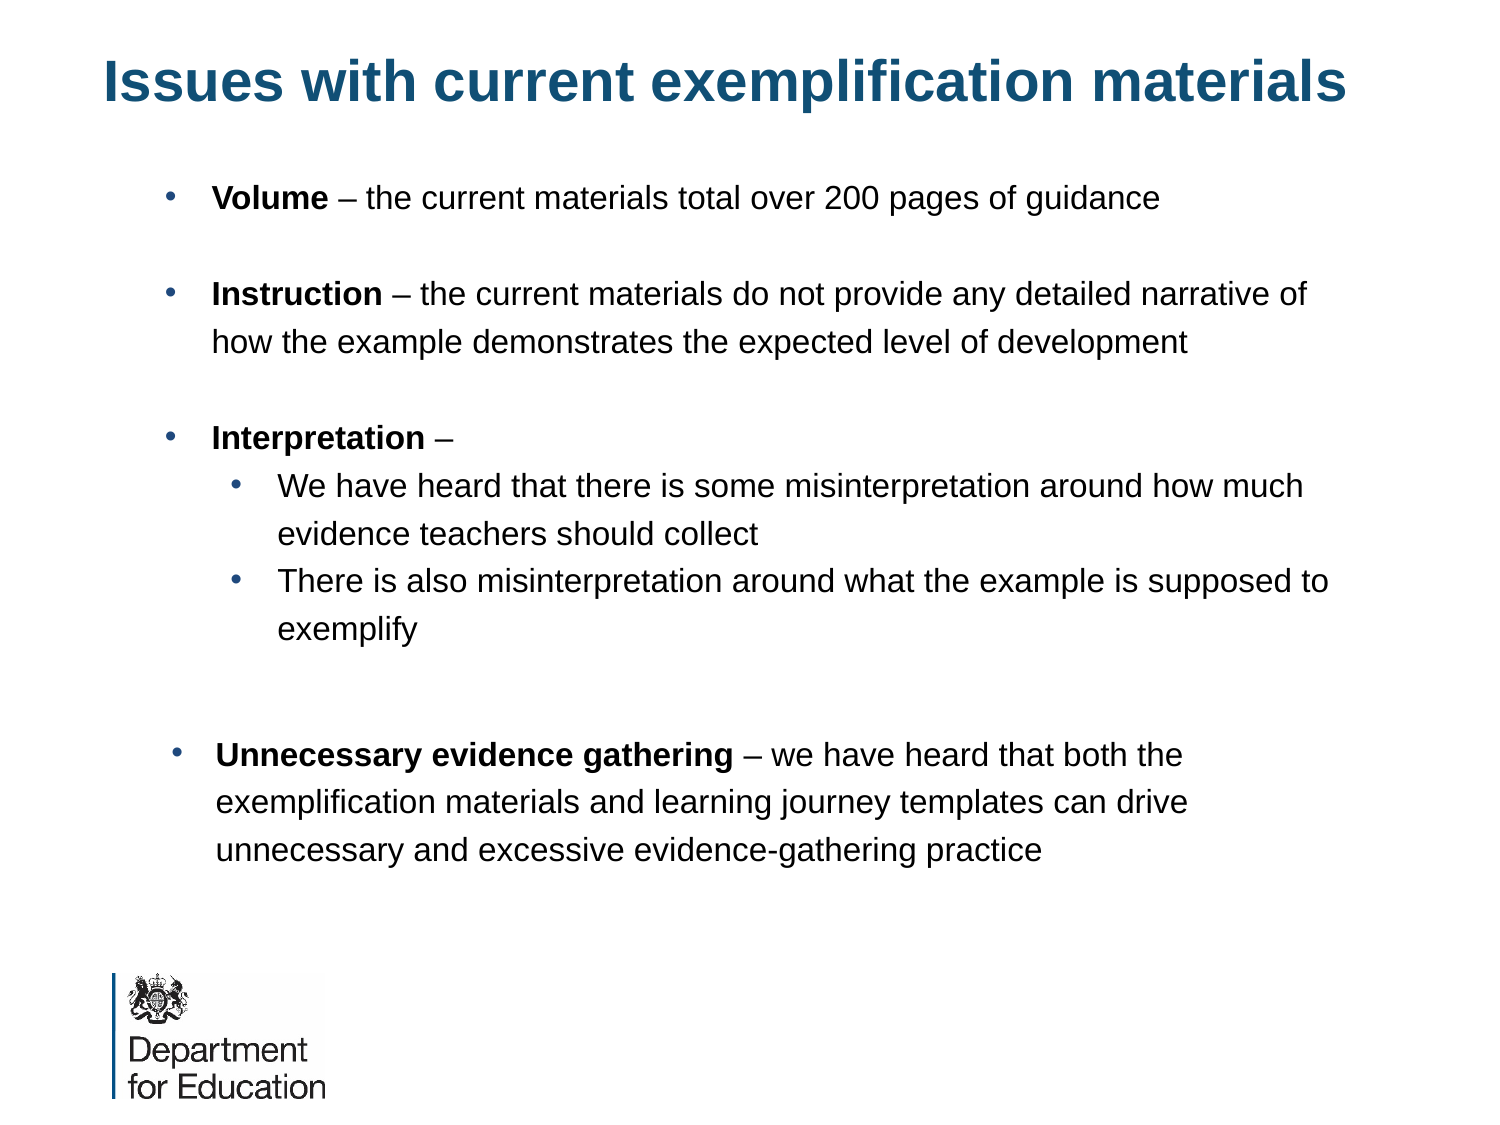

Issues with current exemplification materials
Volume – the current materials total over 200 pages of guidance

Instruction – the current materials do not provide any detailed narrative of how the example demonstrates the expected level of development

Interpretation –
We have heard that there is some misinterpretation around how much evidence teachers should collect
There is also misinterpretation around what the example is supposed to exemplify

Unnecessary evidence gathering – we have heard that both the exemplification materials and learning journey templates can drive unnecessary and excessive evidence-gathering practice